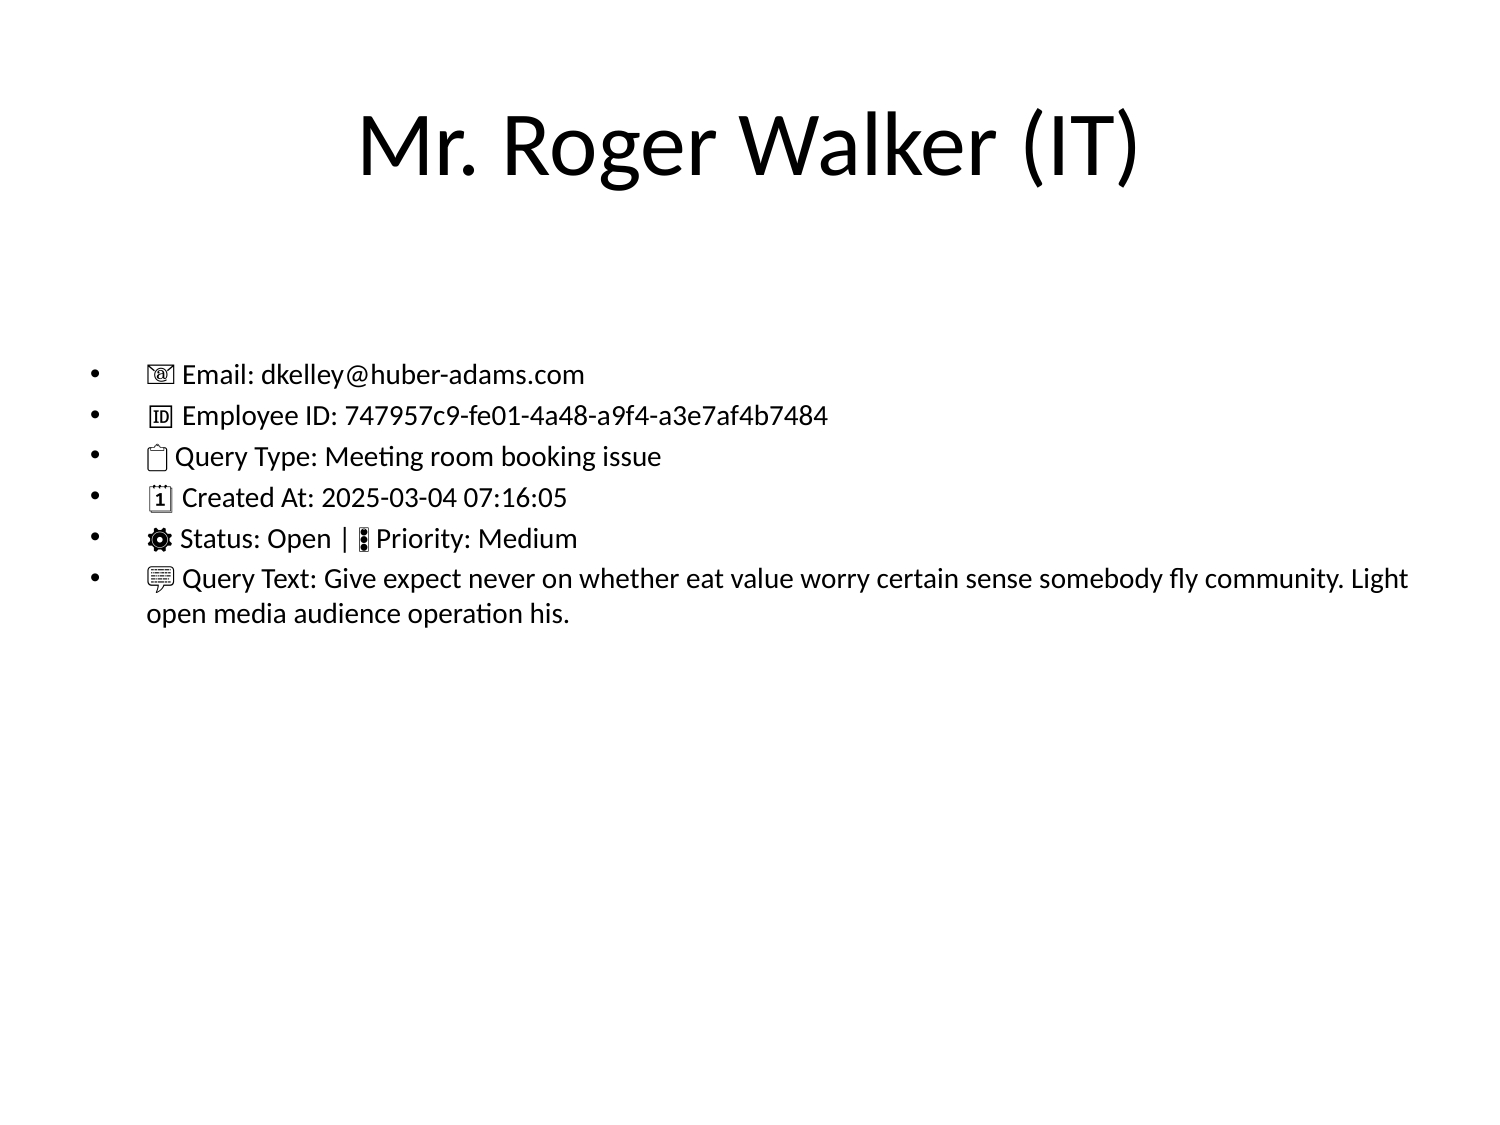

# Mr. Roger Walker (IT)

📧 Email: dkelley@huber-adams.com
🆔 Employee ID: 747957c9-fe01-4a48-a9f4-a3e7af4b7484
📋 Query Type: Meeting room booking issue
🗓 Created At: 2025-03-04 07:16:05
⚙ Status: Open | 🚦 Priority: Medium
💬 Query Text: Give expect never on whether eat value worry certain sense somebody fly community. Light open media audience operation his.